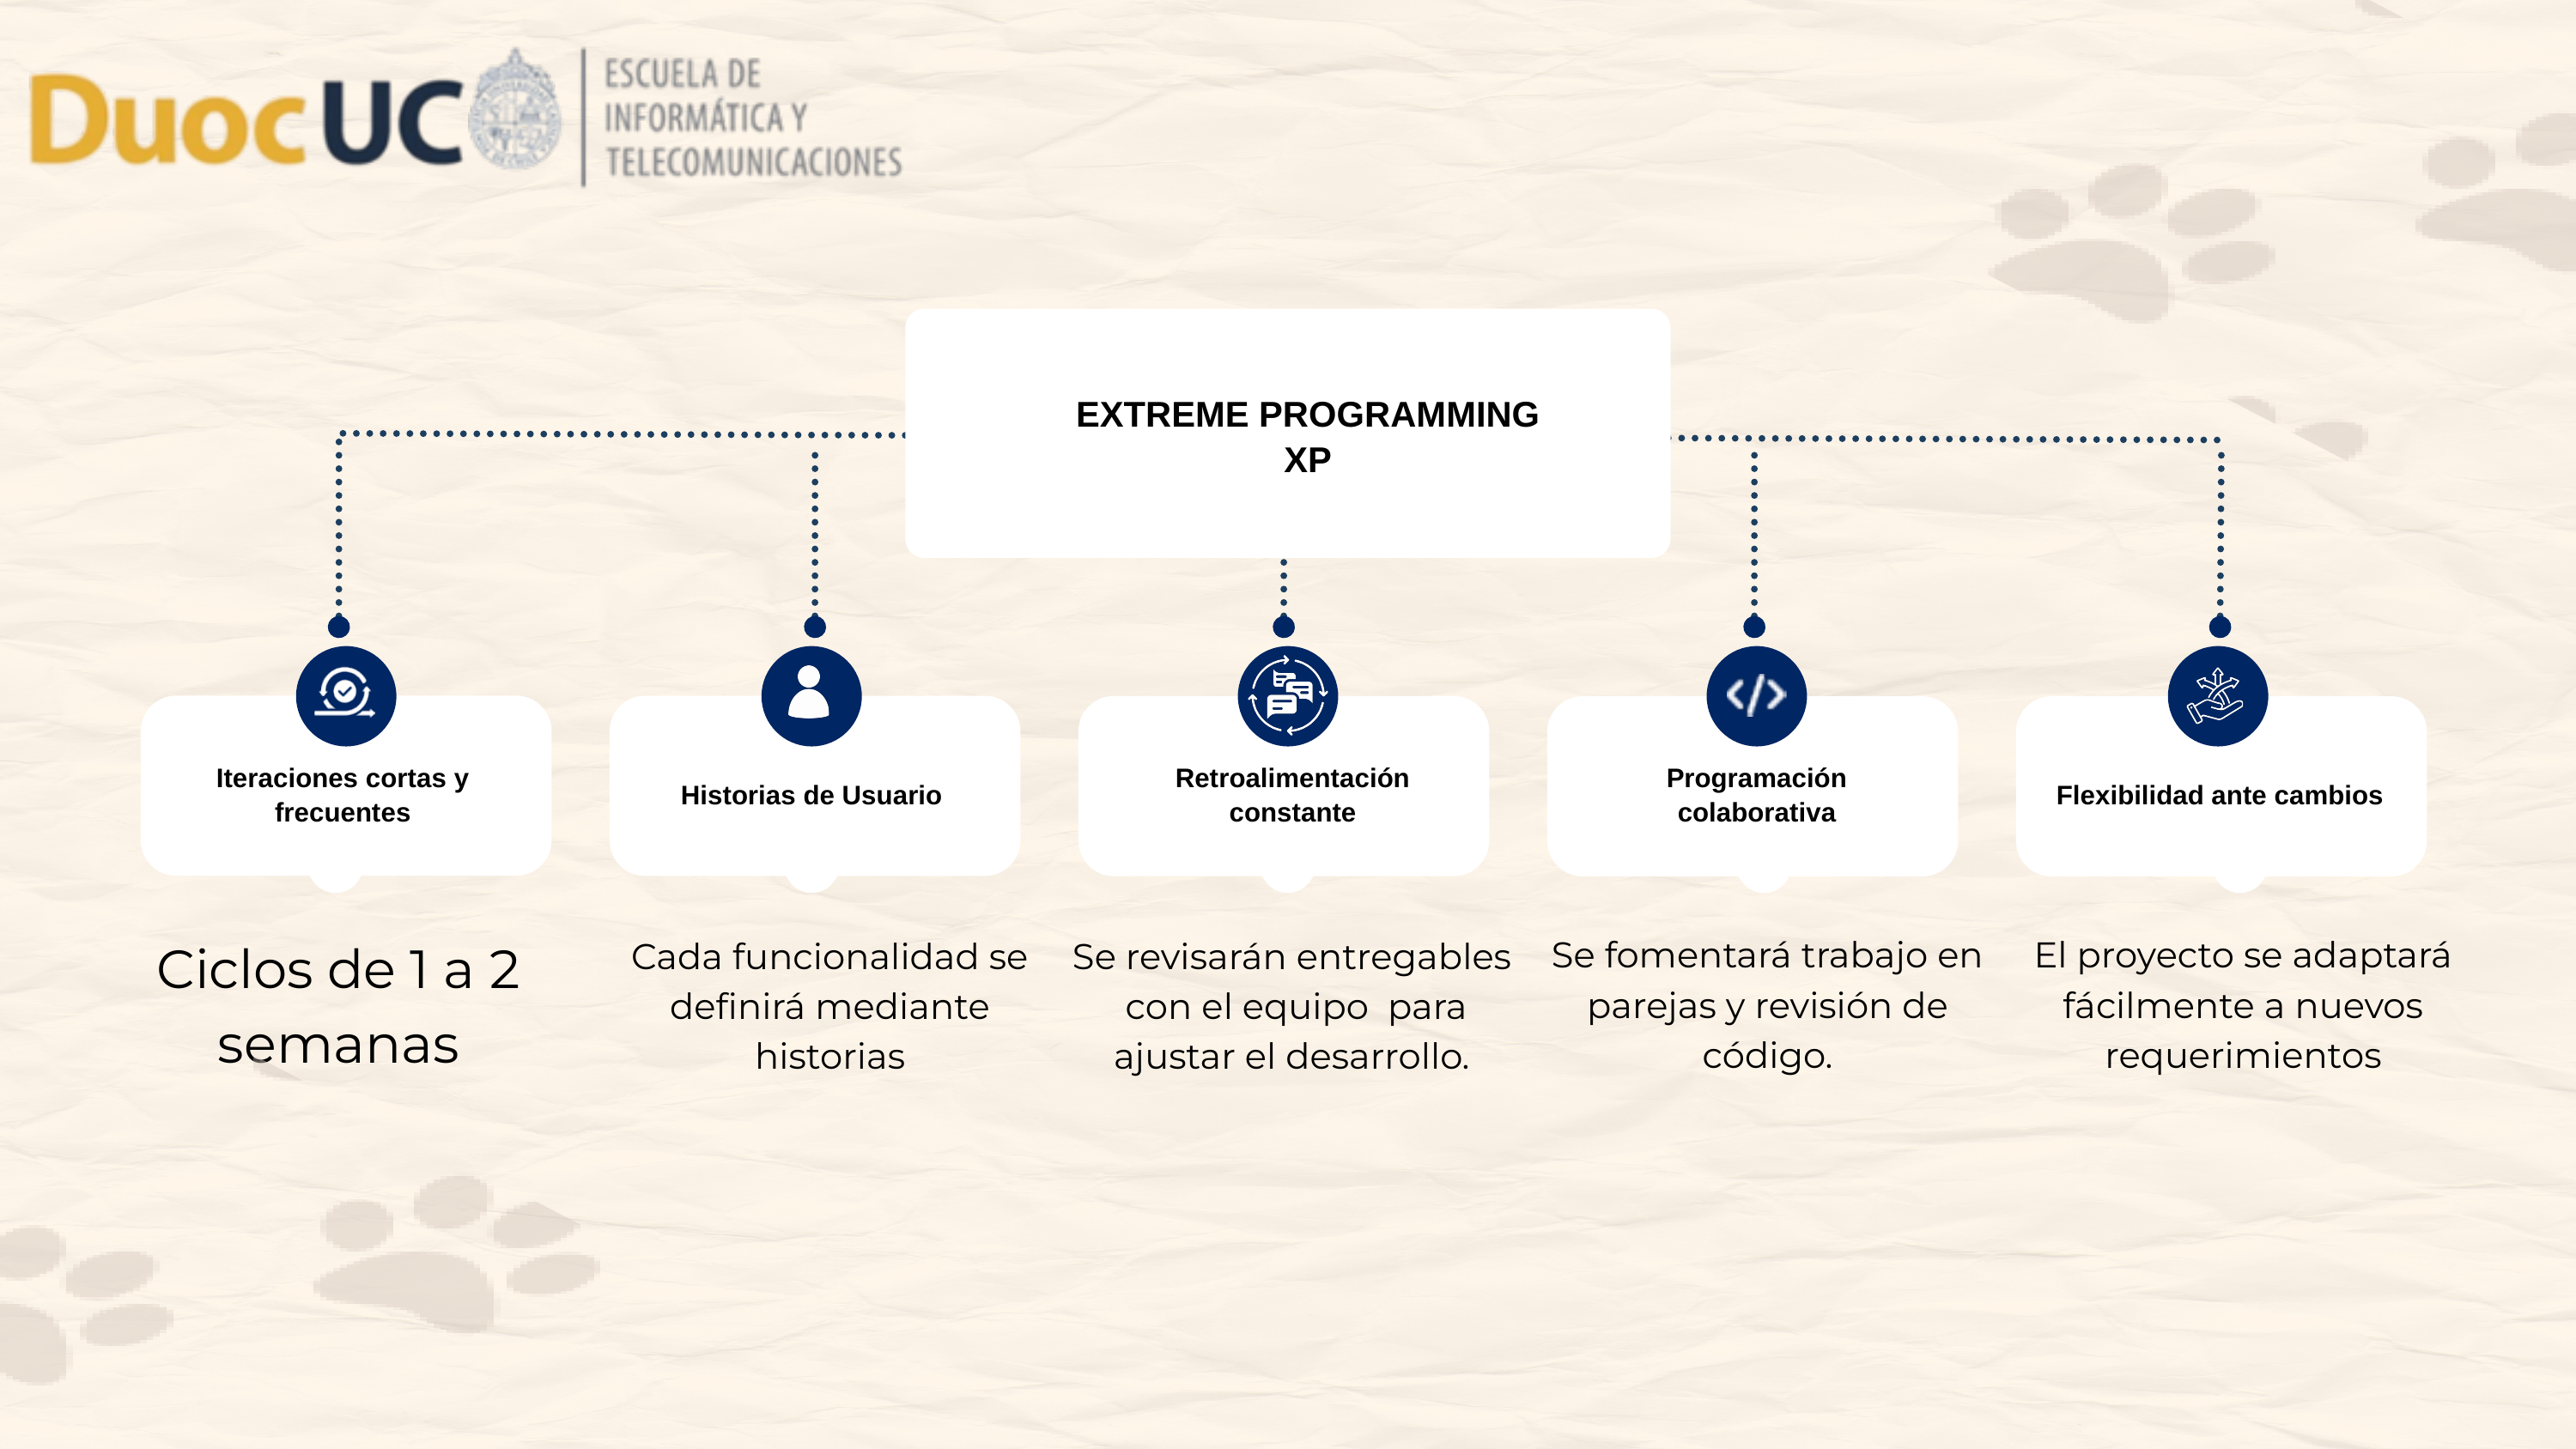

EXTREME PROGRAMMING
XP

Iteraciones cortas y frecuentes
Retroalimentación constante
Programación colaborativa
Historias de Usuario
Flexibilidad ante cambios

Ciclos de 1 a 2 semanas
Se fomentará trabajo en parejas y revisión de código.
El proyecto se adaptará fácilmente a nuevos requerimientos
Cada funcionalidad se definirá mediante historias
Se revisarán entregables  con el equipo  para ajustar el desarrollo.